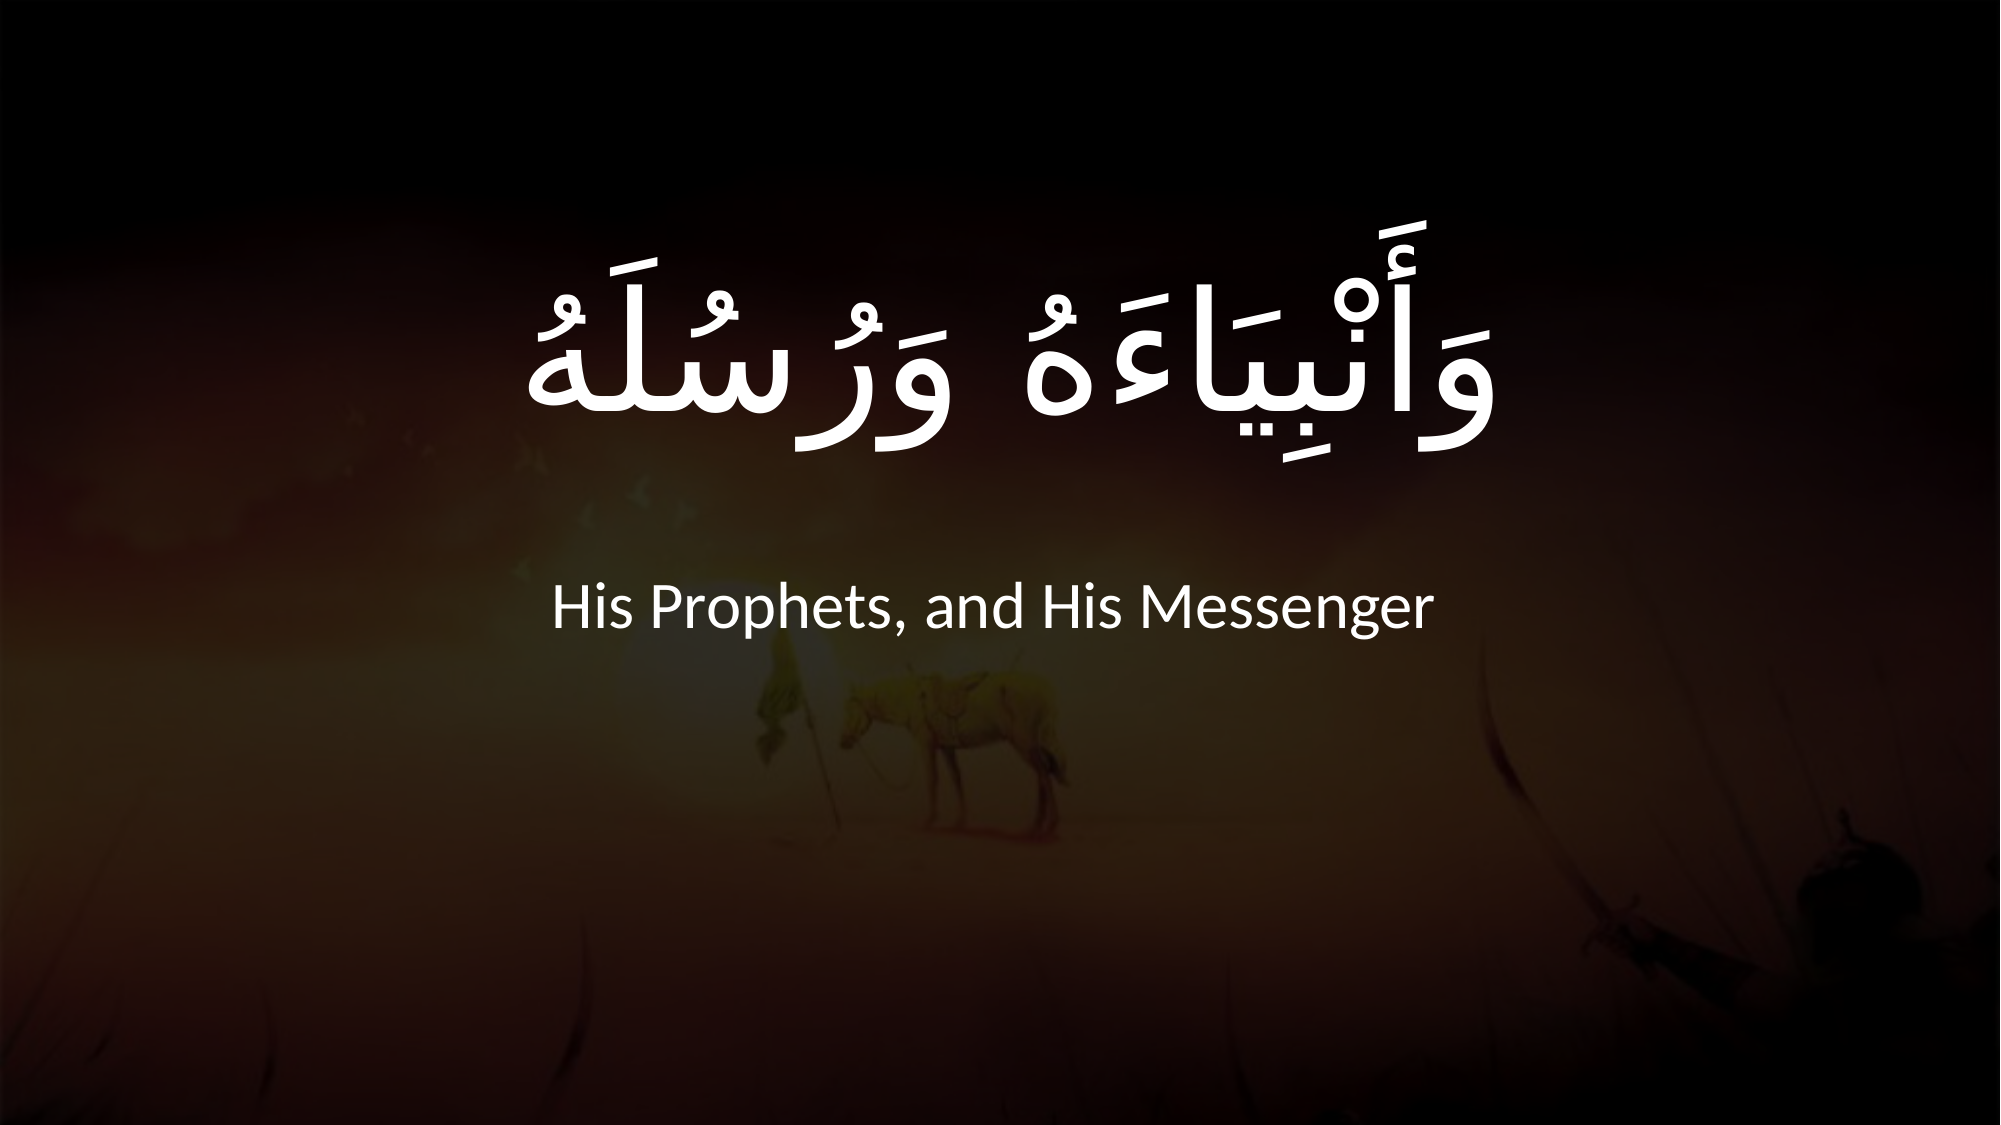

# وَأَنْبِيَاءَهُ وَرُسُلَهُ
His Prophets, and His Messenger